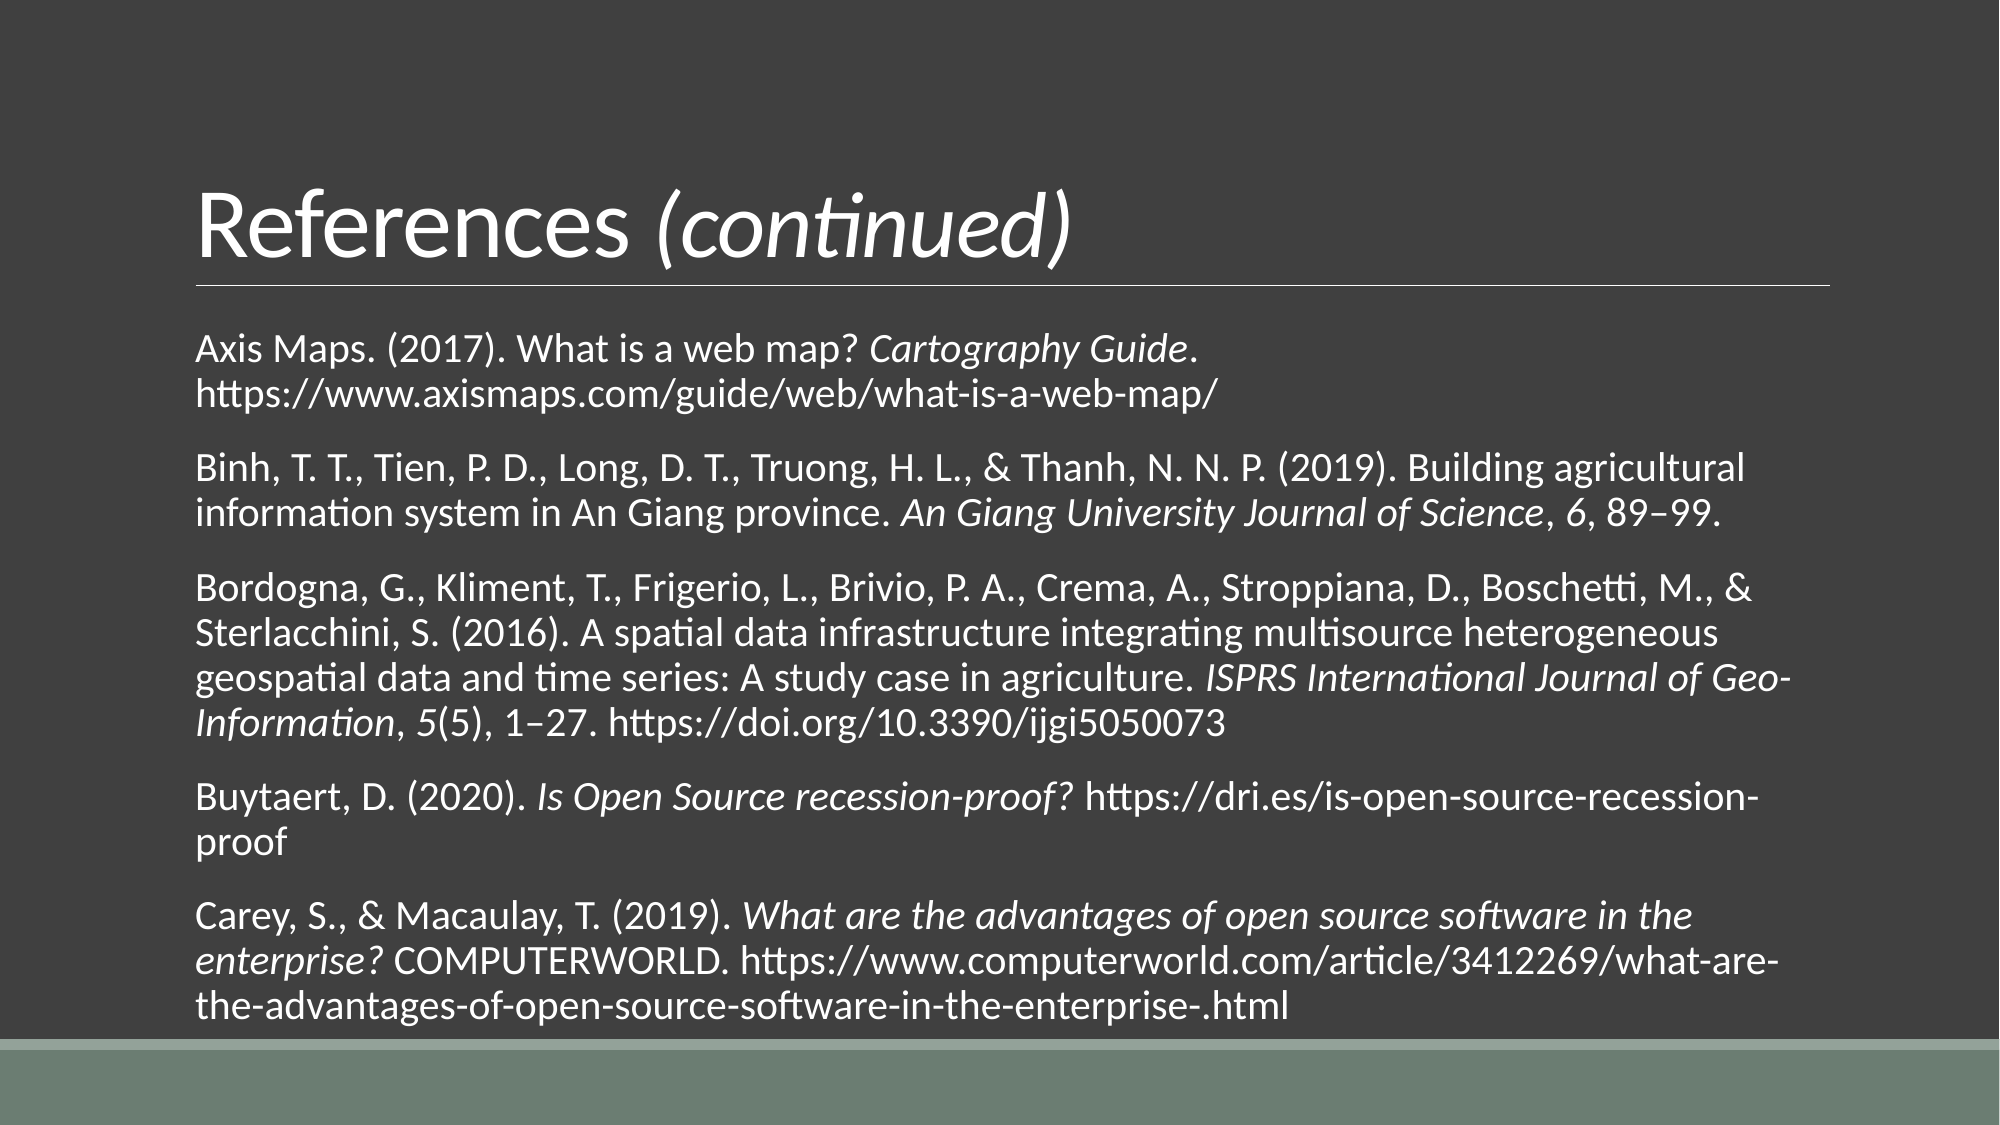

# References (continued)
Axis Maps. (2017). What is a web map? Cartography Guide. https://www.axismaps.com/guide/web/what-is-a-web-map/
Binh, T. T., Tien, P. D., Long, D. T., Truong, H. L., & Thanh, N. N. P. (2019). Building agricultural information system in An Giang province. An Giang University Journal of Science, 6, 89–99.
Bordogna, G., Kliment, T., Frigerio, L., Brivio, P. A., Crema, A., Stroppiana, D., Boschetti, M., & Sterlacchini, S. (2016). A spatial data infrastructure integrating multisource heterogeneous geospatial data and time series: A study case in agriculture. ISPRS International Journal of Geo-Information, 5(5), 1–27. https://doi.org/10.3390/ijgi5050073
Buytaert, D. (2020). Is Open Source recession-proof? https://dri.es/is-open-source-recession-proof
Carey, S., & Macaulay, T. (2019). What are the advantages of open source software in the enterprise? COMPUTERWORLD. https://www.computerworld.com/article/3412269/what-are-the-advantages-of-open-source-software-in-the-enterprise-.html